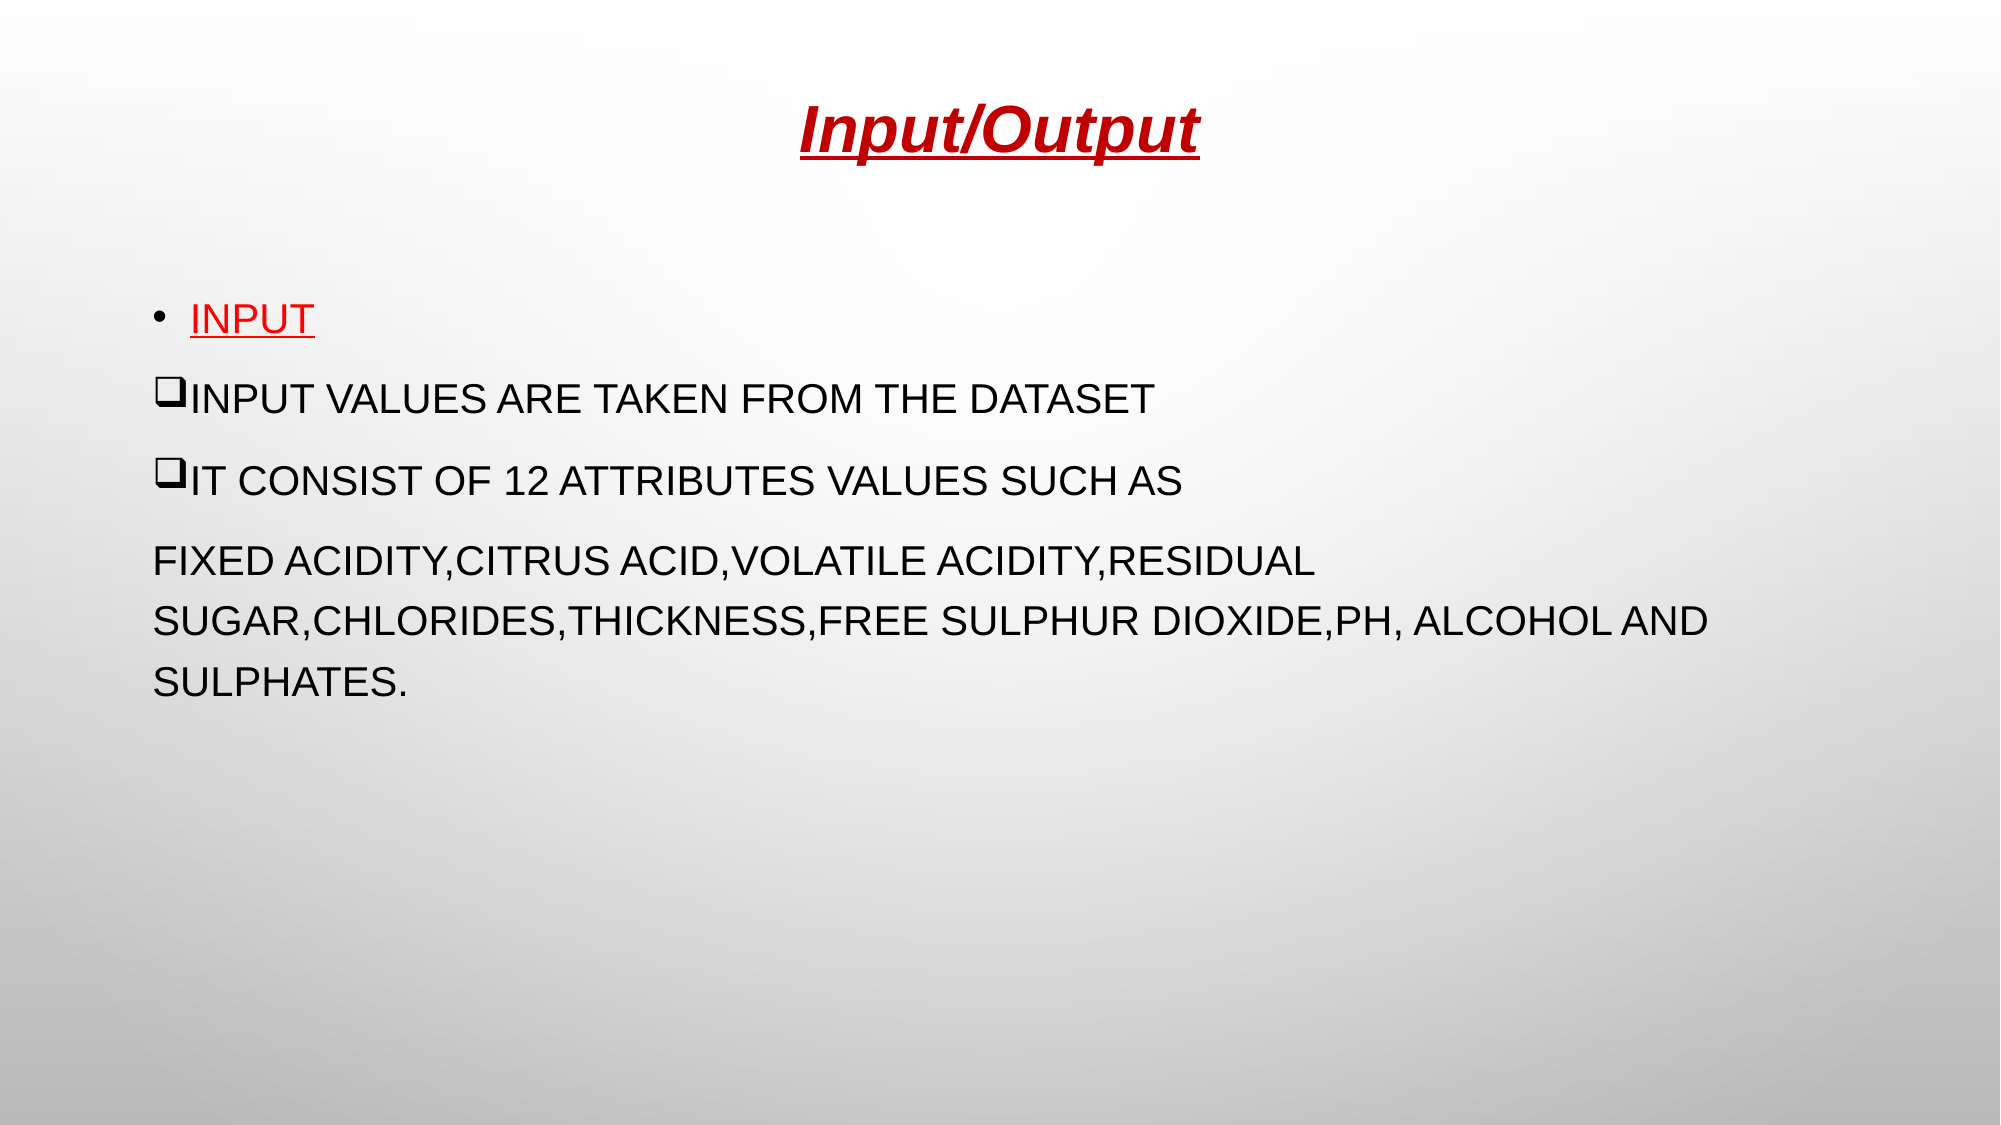

# Input/Output
INPUT
Input values are taken from the dataset
It consist of 12 attributes values such as
fixed acidity,citrus acid,volatile acidity,residual  sugar,chlorides,thickness,free sulphur dioxide,pH, alcohol and sulphates.